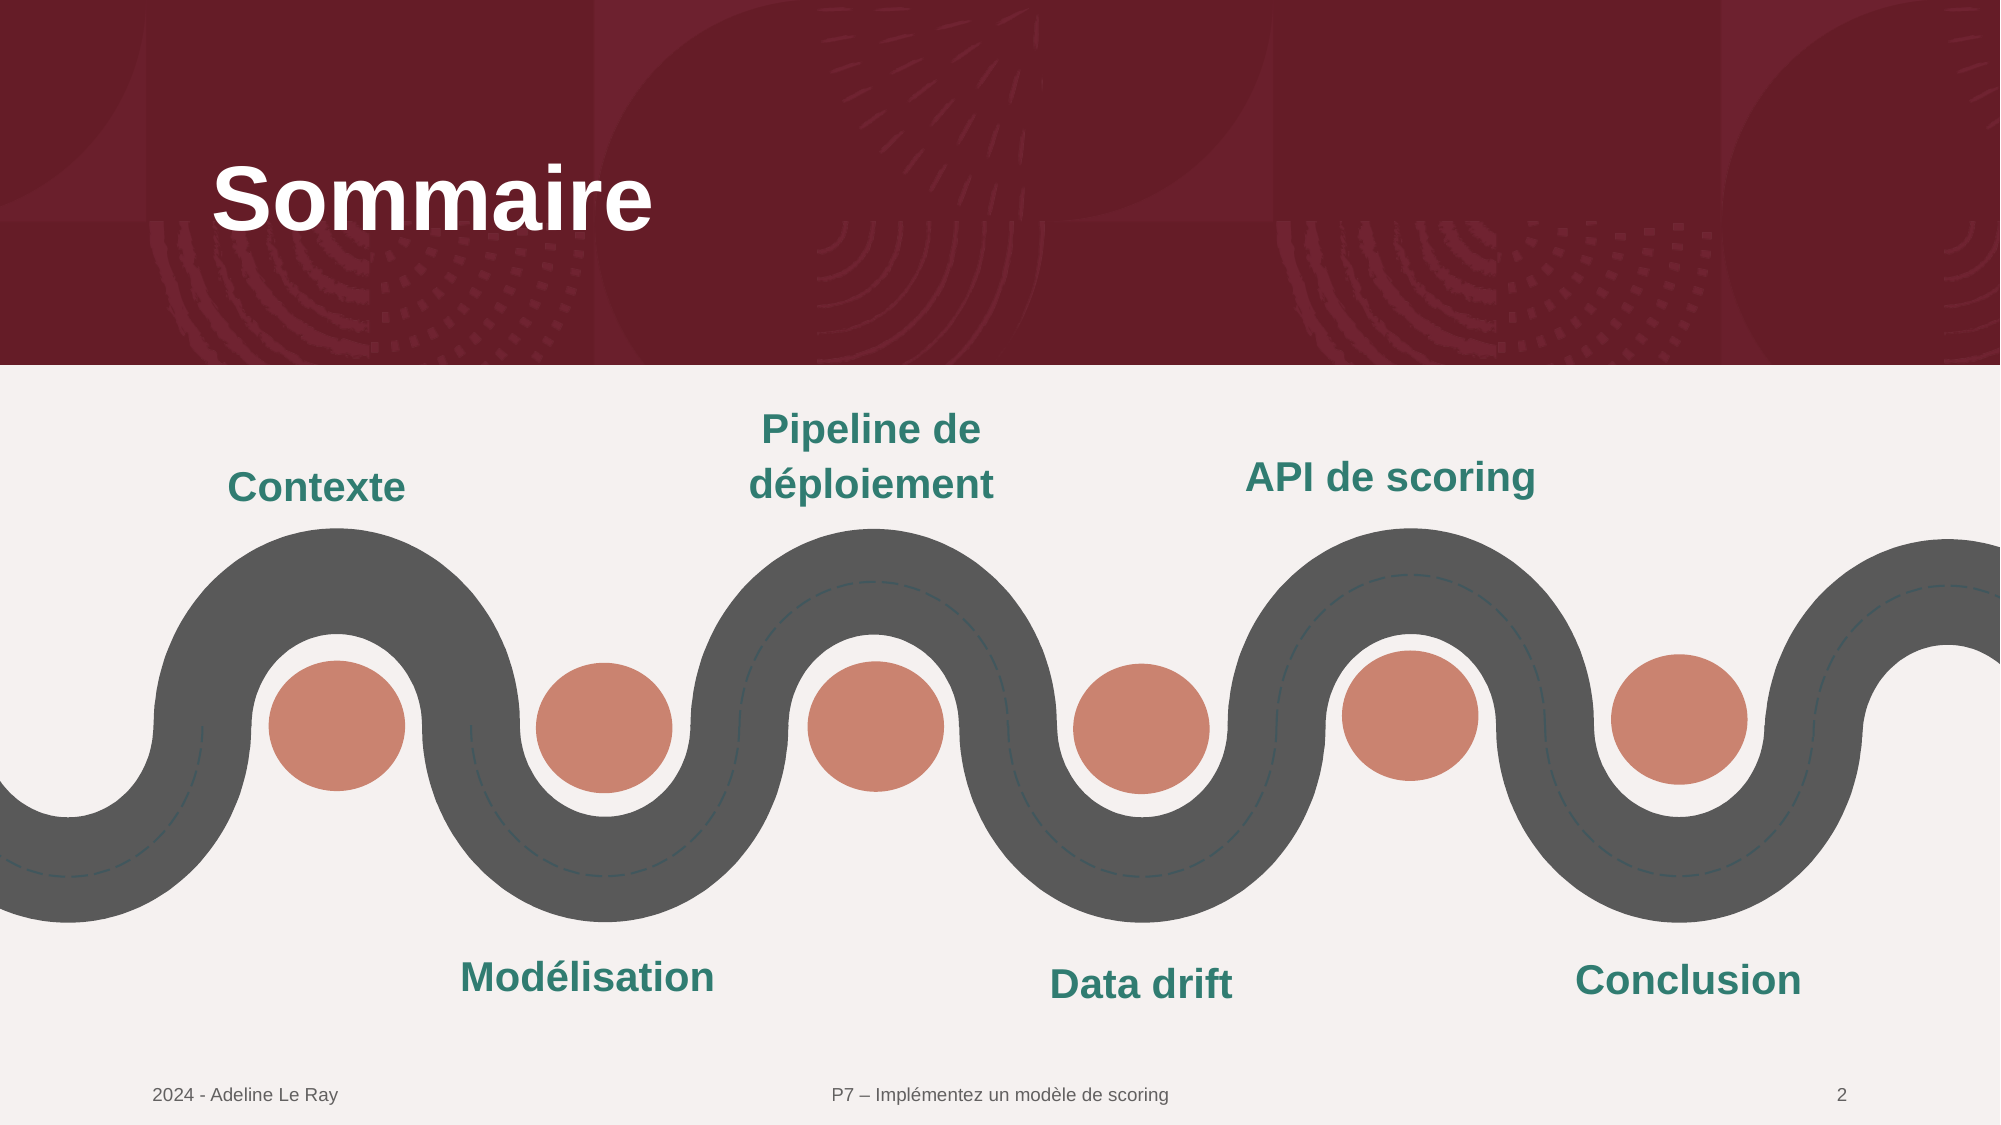

# Sommaire
Pipeline de déploiement
API de scoring
Contexte

Modélisation
Conclusion
Data drift
2024 - Adeline Le Ray
P7 – Implémentez un modèle de scoring
2